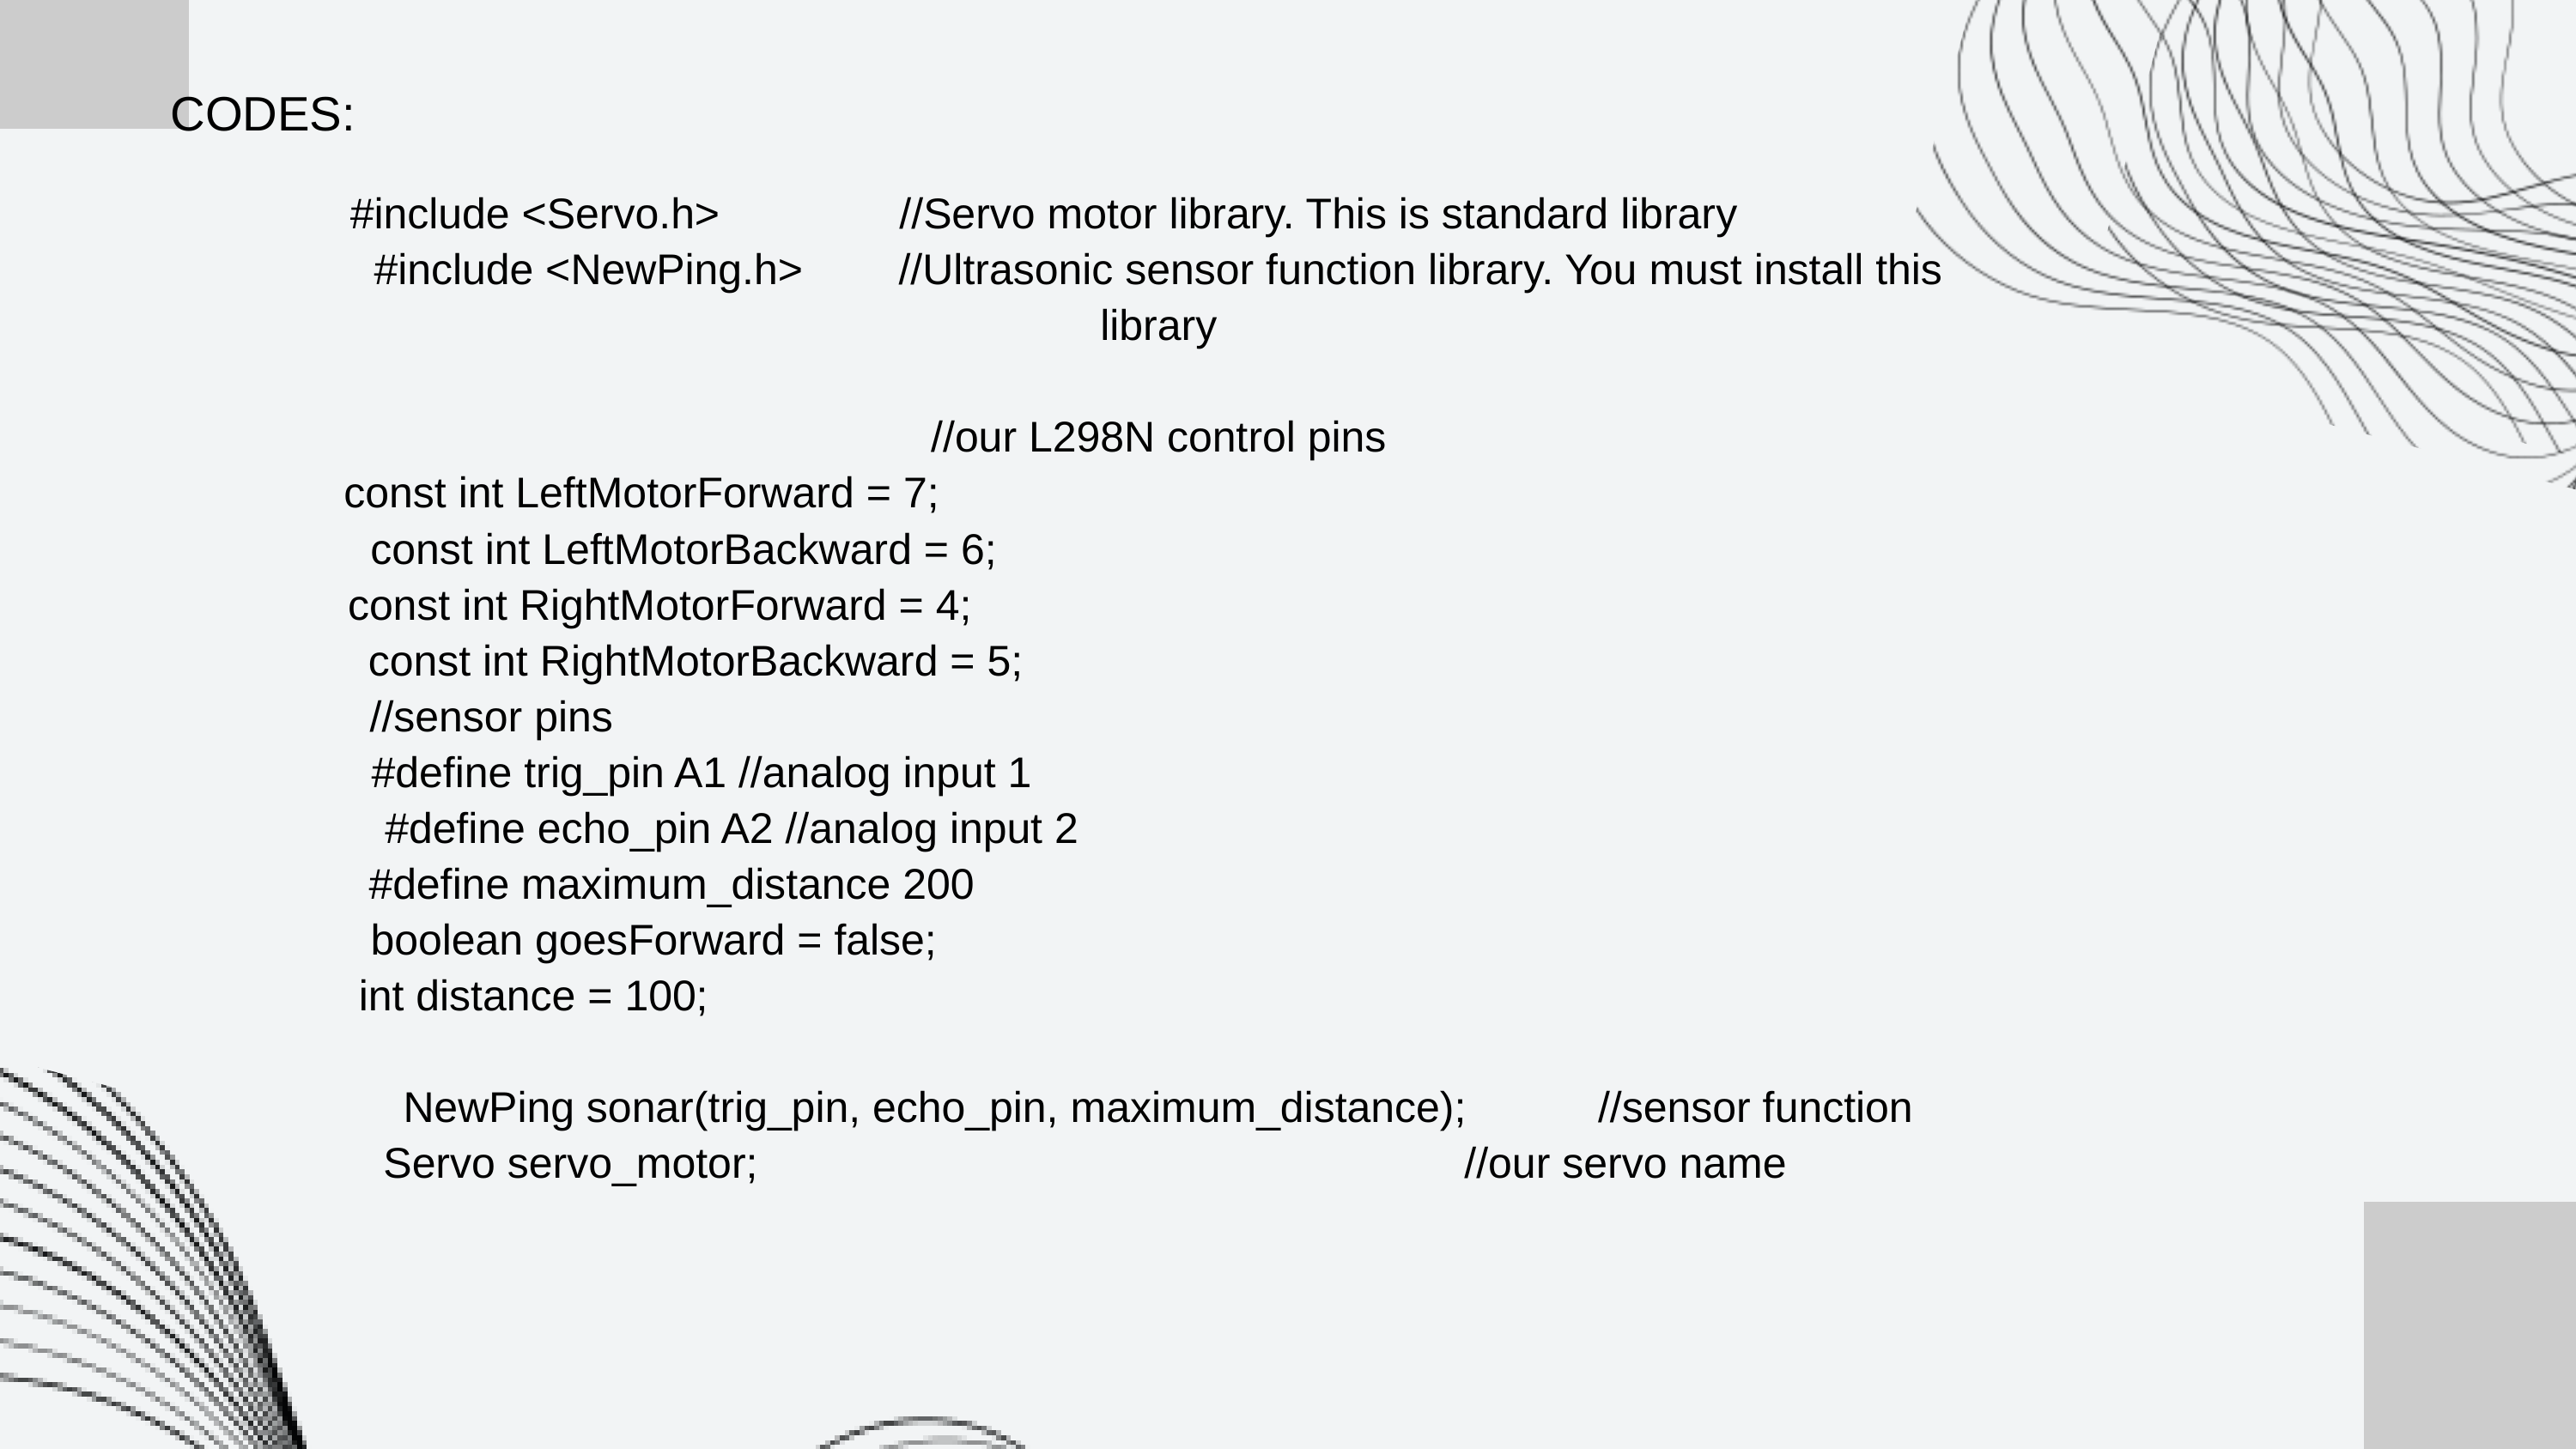

CODES:
#include <Servo.h>               //Servo motor library. This is standard library
#include <NewPing.h>        //Ultrasonic sensor function library. You must install this library

//our L298N control pins
const int LeftMotorForward = 7;
const int LeftMotorBackward = 6;
const int RightMotorForward = 4;
const int RightMotorBackward = 5;
//sensor pins
#define trig_pin A1 //analog input 1
#define echo_pin A2 //analog input 2
#define maximum_distance 200
boolean goesForward = false;
int distance = 100;

NewPing sonar(trig_pin, echo_pin, maximum_distance);           //sensor function
Servo servo_motor;                                                           //our servo name